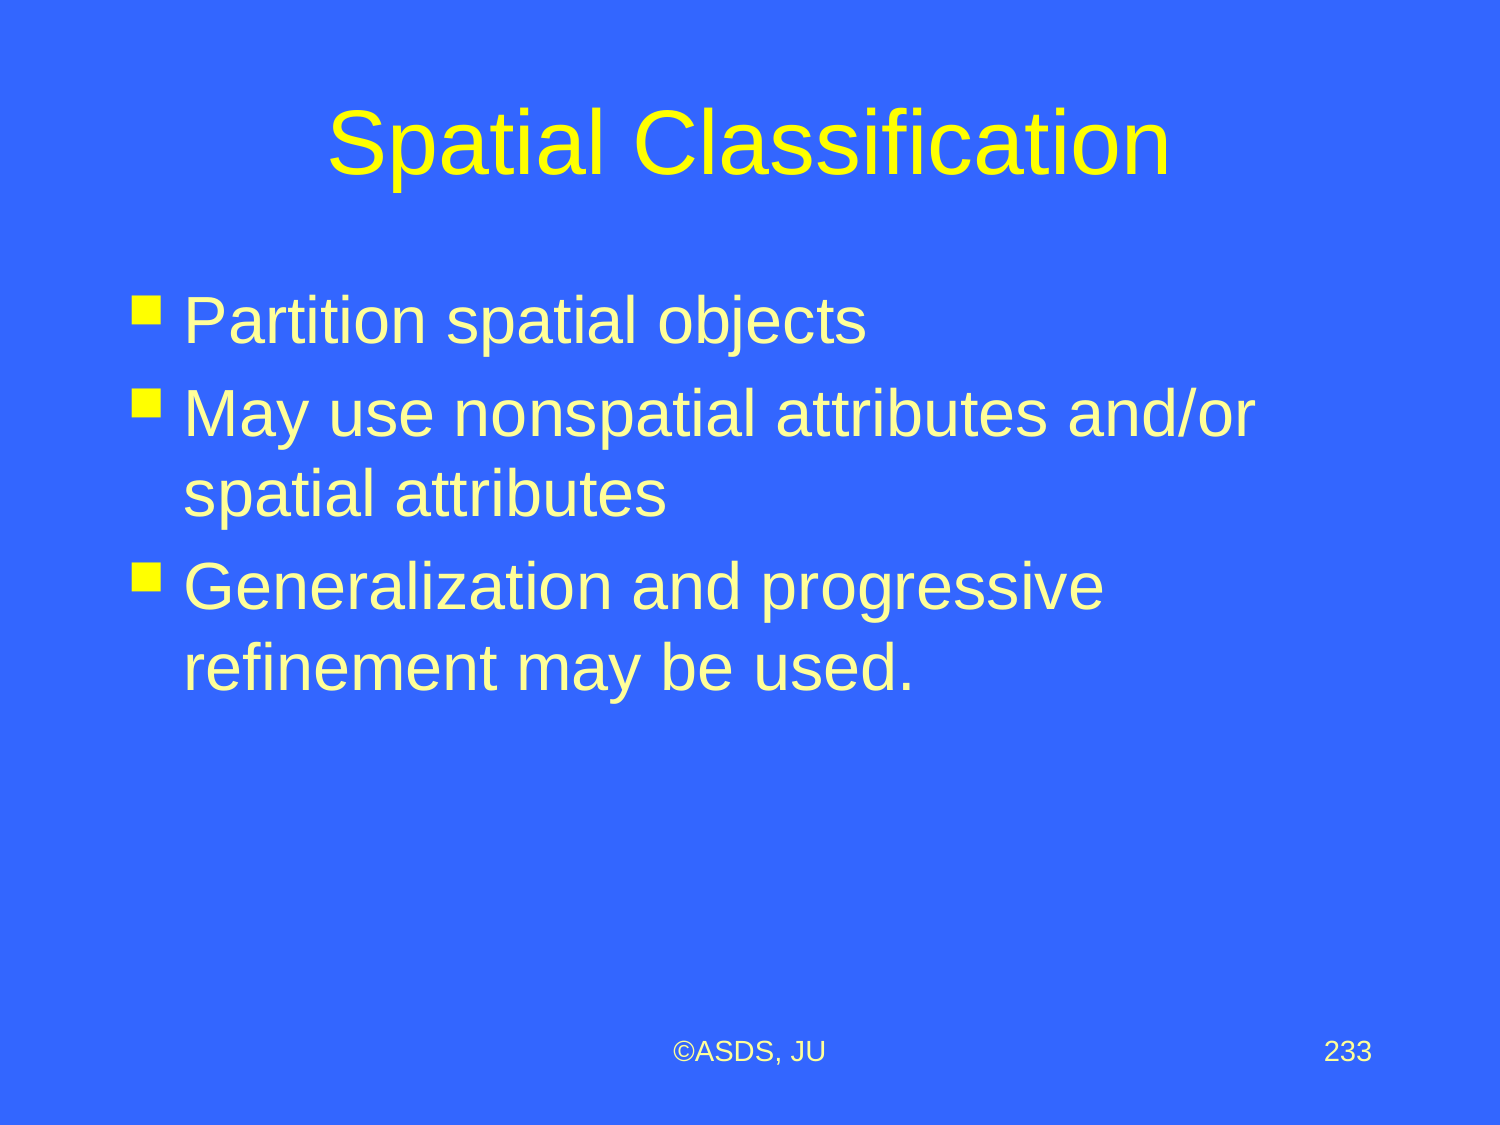

# Spatial Classification
Partition spatial objects
May use nonspatial attributes and/or spatial attributes
Generalization and progressive refinement may be used.
©ASDS, JU
233